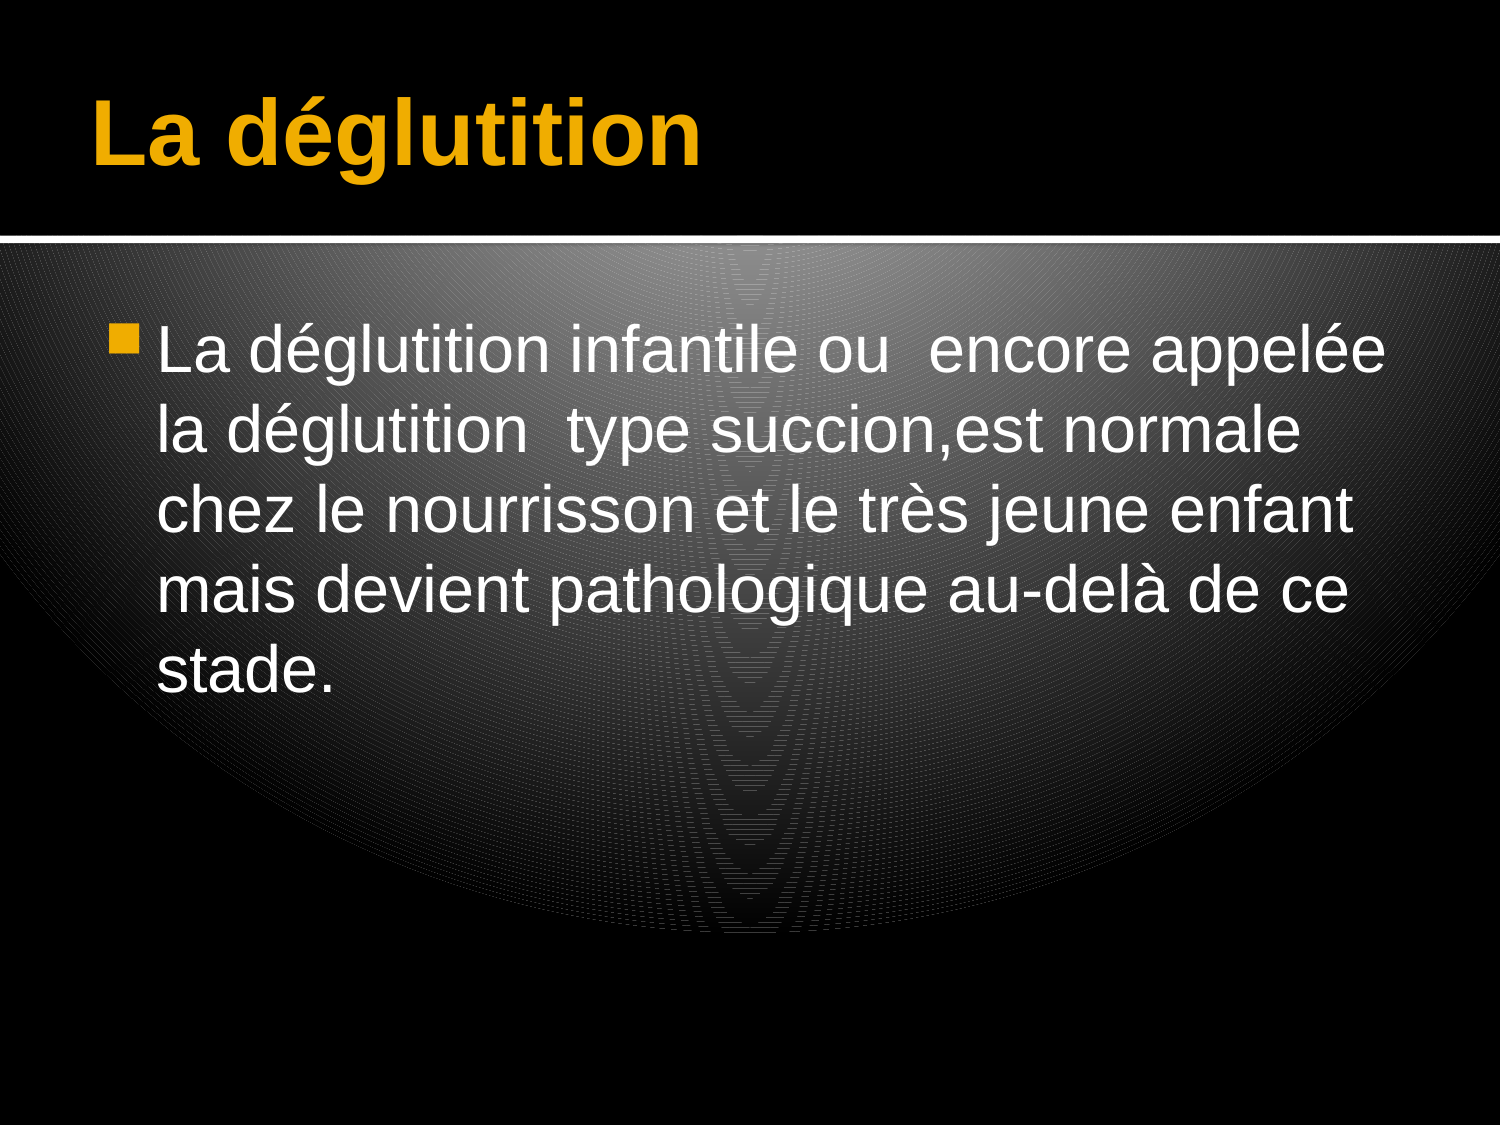

# La déglutition
La déglutition infantile ou  encore appelée la déglutition  type succion,est normale chez le nourrisson et le très jeune enfant mais devient pathologique au-delà de ce stade.